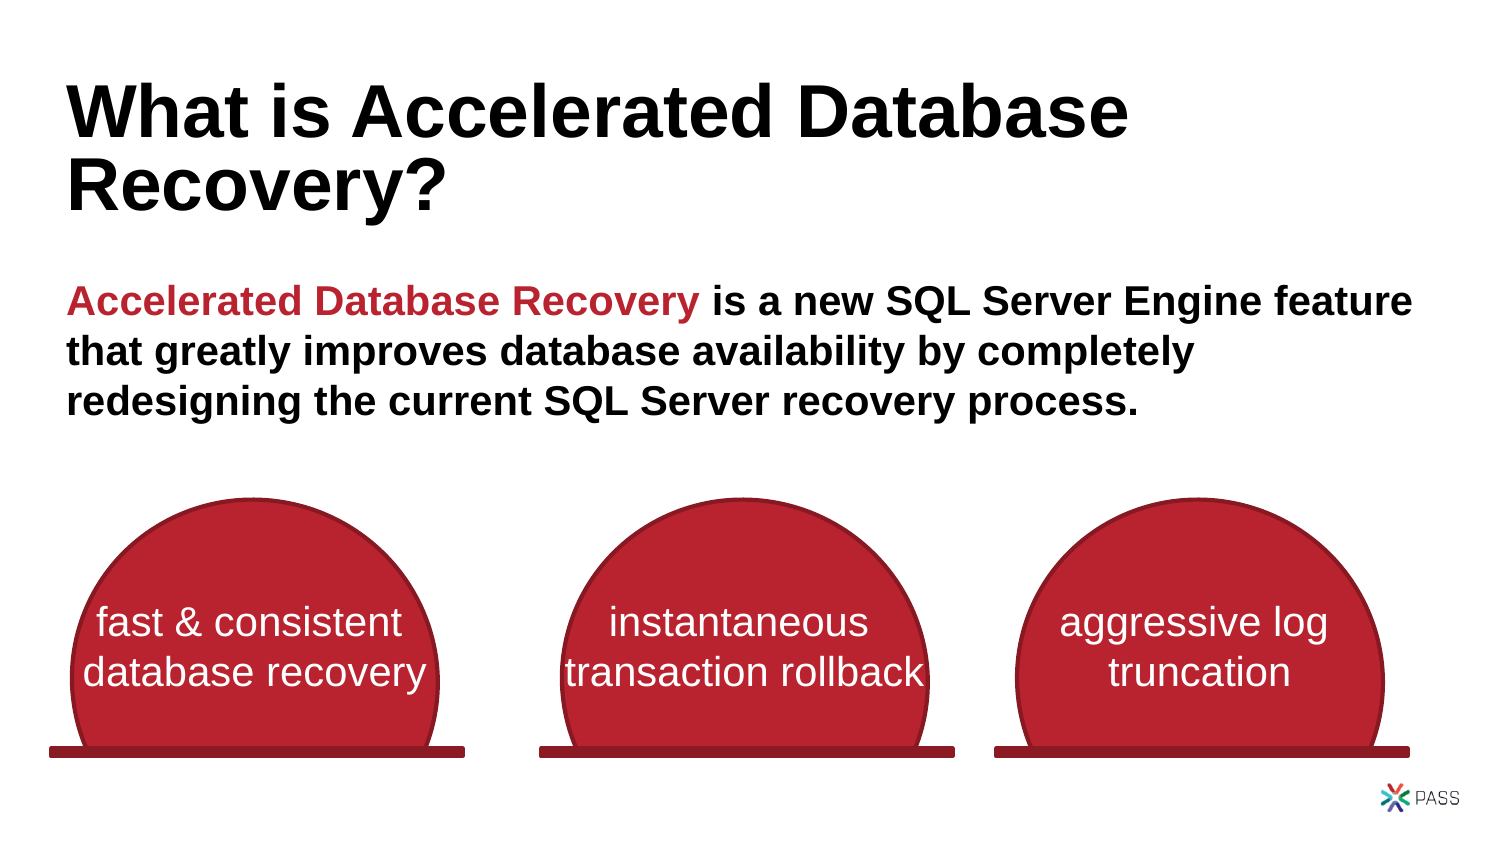

# What is Accelerated Database Recovery?
Accelerated Database Recovery is a new SQL Server Engine feature that greatly improves database availability by completely redesigning the current SQL Server recovery process.

aggressive log
truncation

instantaneous
transaction rollback

fast & consistent
database recovery